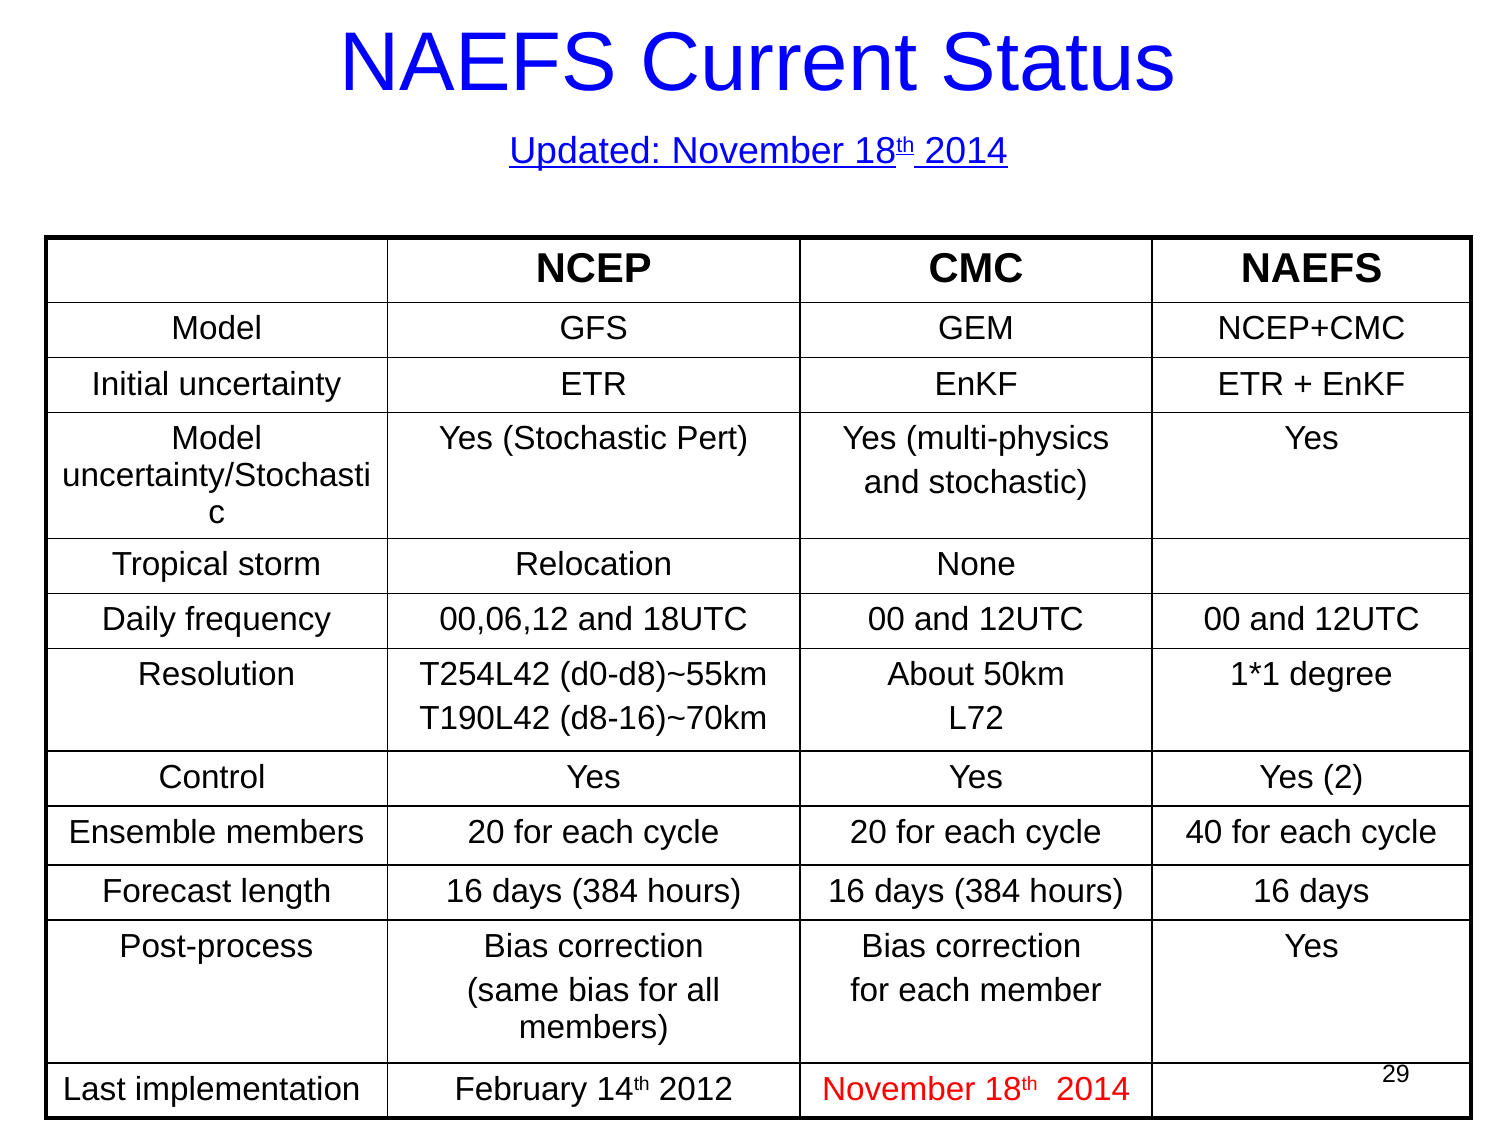

NAEFS Current Status
Updated: November 18th 2014
|  | NCEP | CMC | NAEFS |
| --- | --- | --- | --- |
| Model | GFS | GEM | NCEP+CMC |
| Initial uncertainty | ETR | EnKF | ETR + EnKF |
| Model uncertainty/Stochastic | Yes (Stochastic Pert) | Yes (multi-physics and stochastic) | Yes |
| Tropical storm | Relocation | None |  |
| Daily frequency | 00,06,12 and 18UTC | 00 and 12UTC | 00 and 12UTC |
| Resolution | T254L42 (d0-d8)~55km T190L42 (d8-16)~70km | About 50km L72 | 1\*1 degree |
| Control | Yes | Yes | Yes (2) |
| Ensemble members | 20 for each cycle | 20 for each cycle | 40 for each cycle |
| Forecast length | 16 days (384 hours) | 16 days (384 hours) | 16 days |
| Post-process | Bias correction (same bias for all members) | Bias correction for each member | Yes |
| Last implementation | February 14th 2012 | November 18th 2014 |  |
29